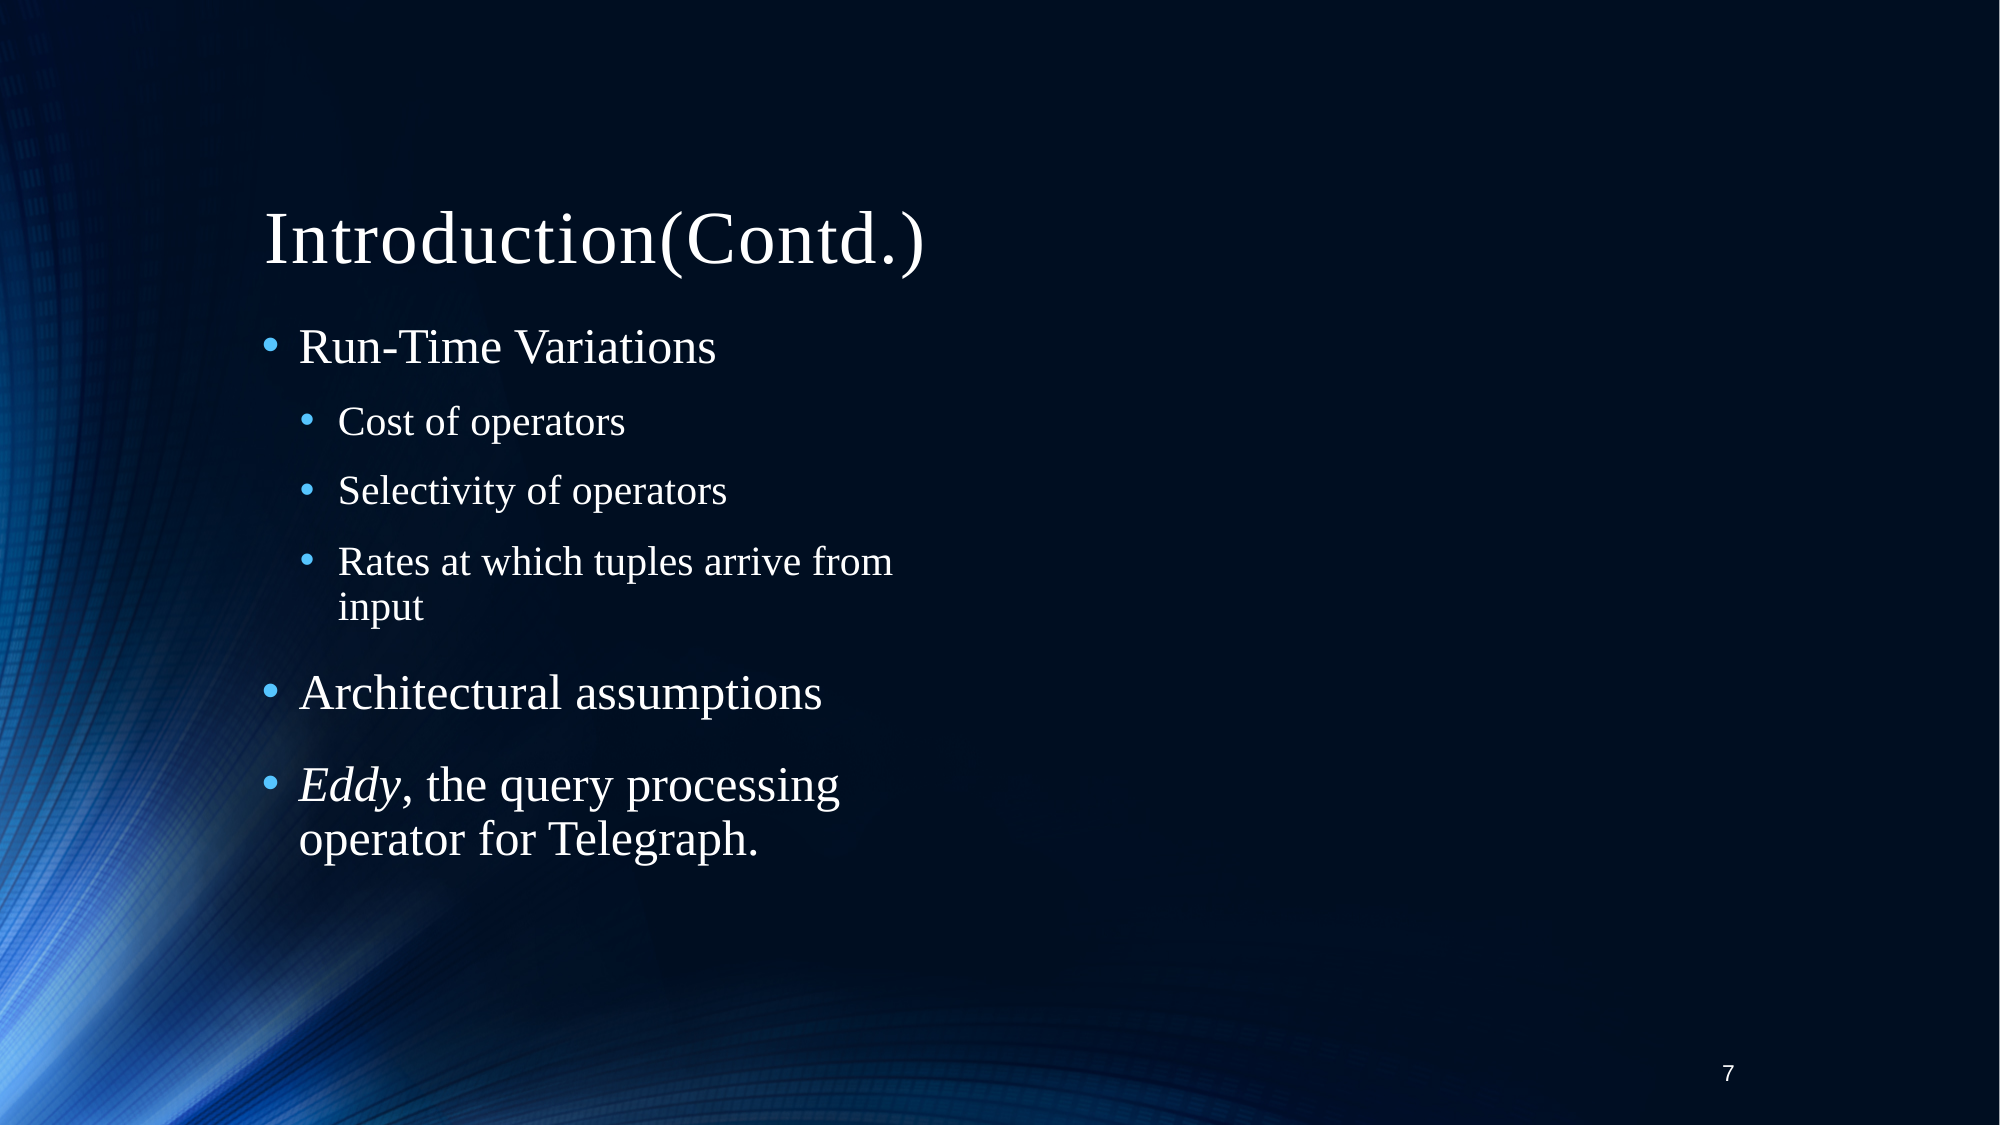

# Introduction(Contd.)
Run-Time Variations
Cost of operators
Selectivity of operators
Rates at which tuples arrive from input
Architectural assumptions
Eddy, the query processing operator for Telegraph.
7